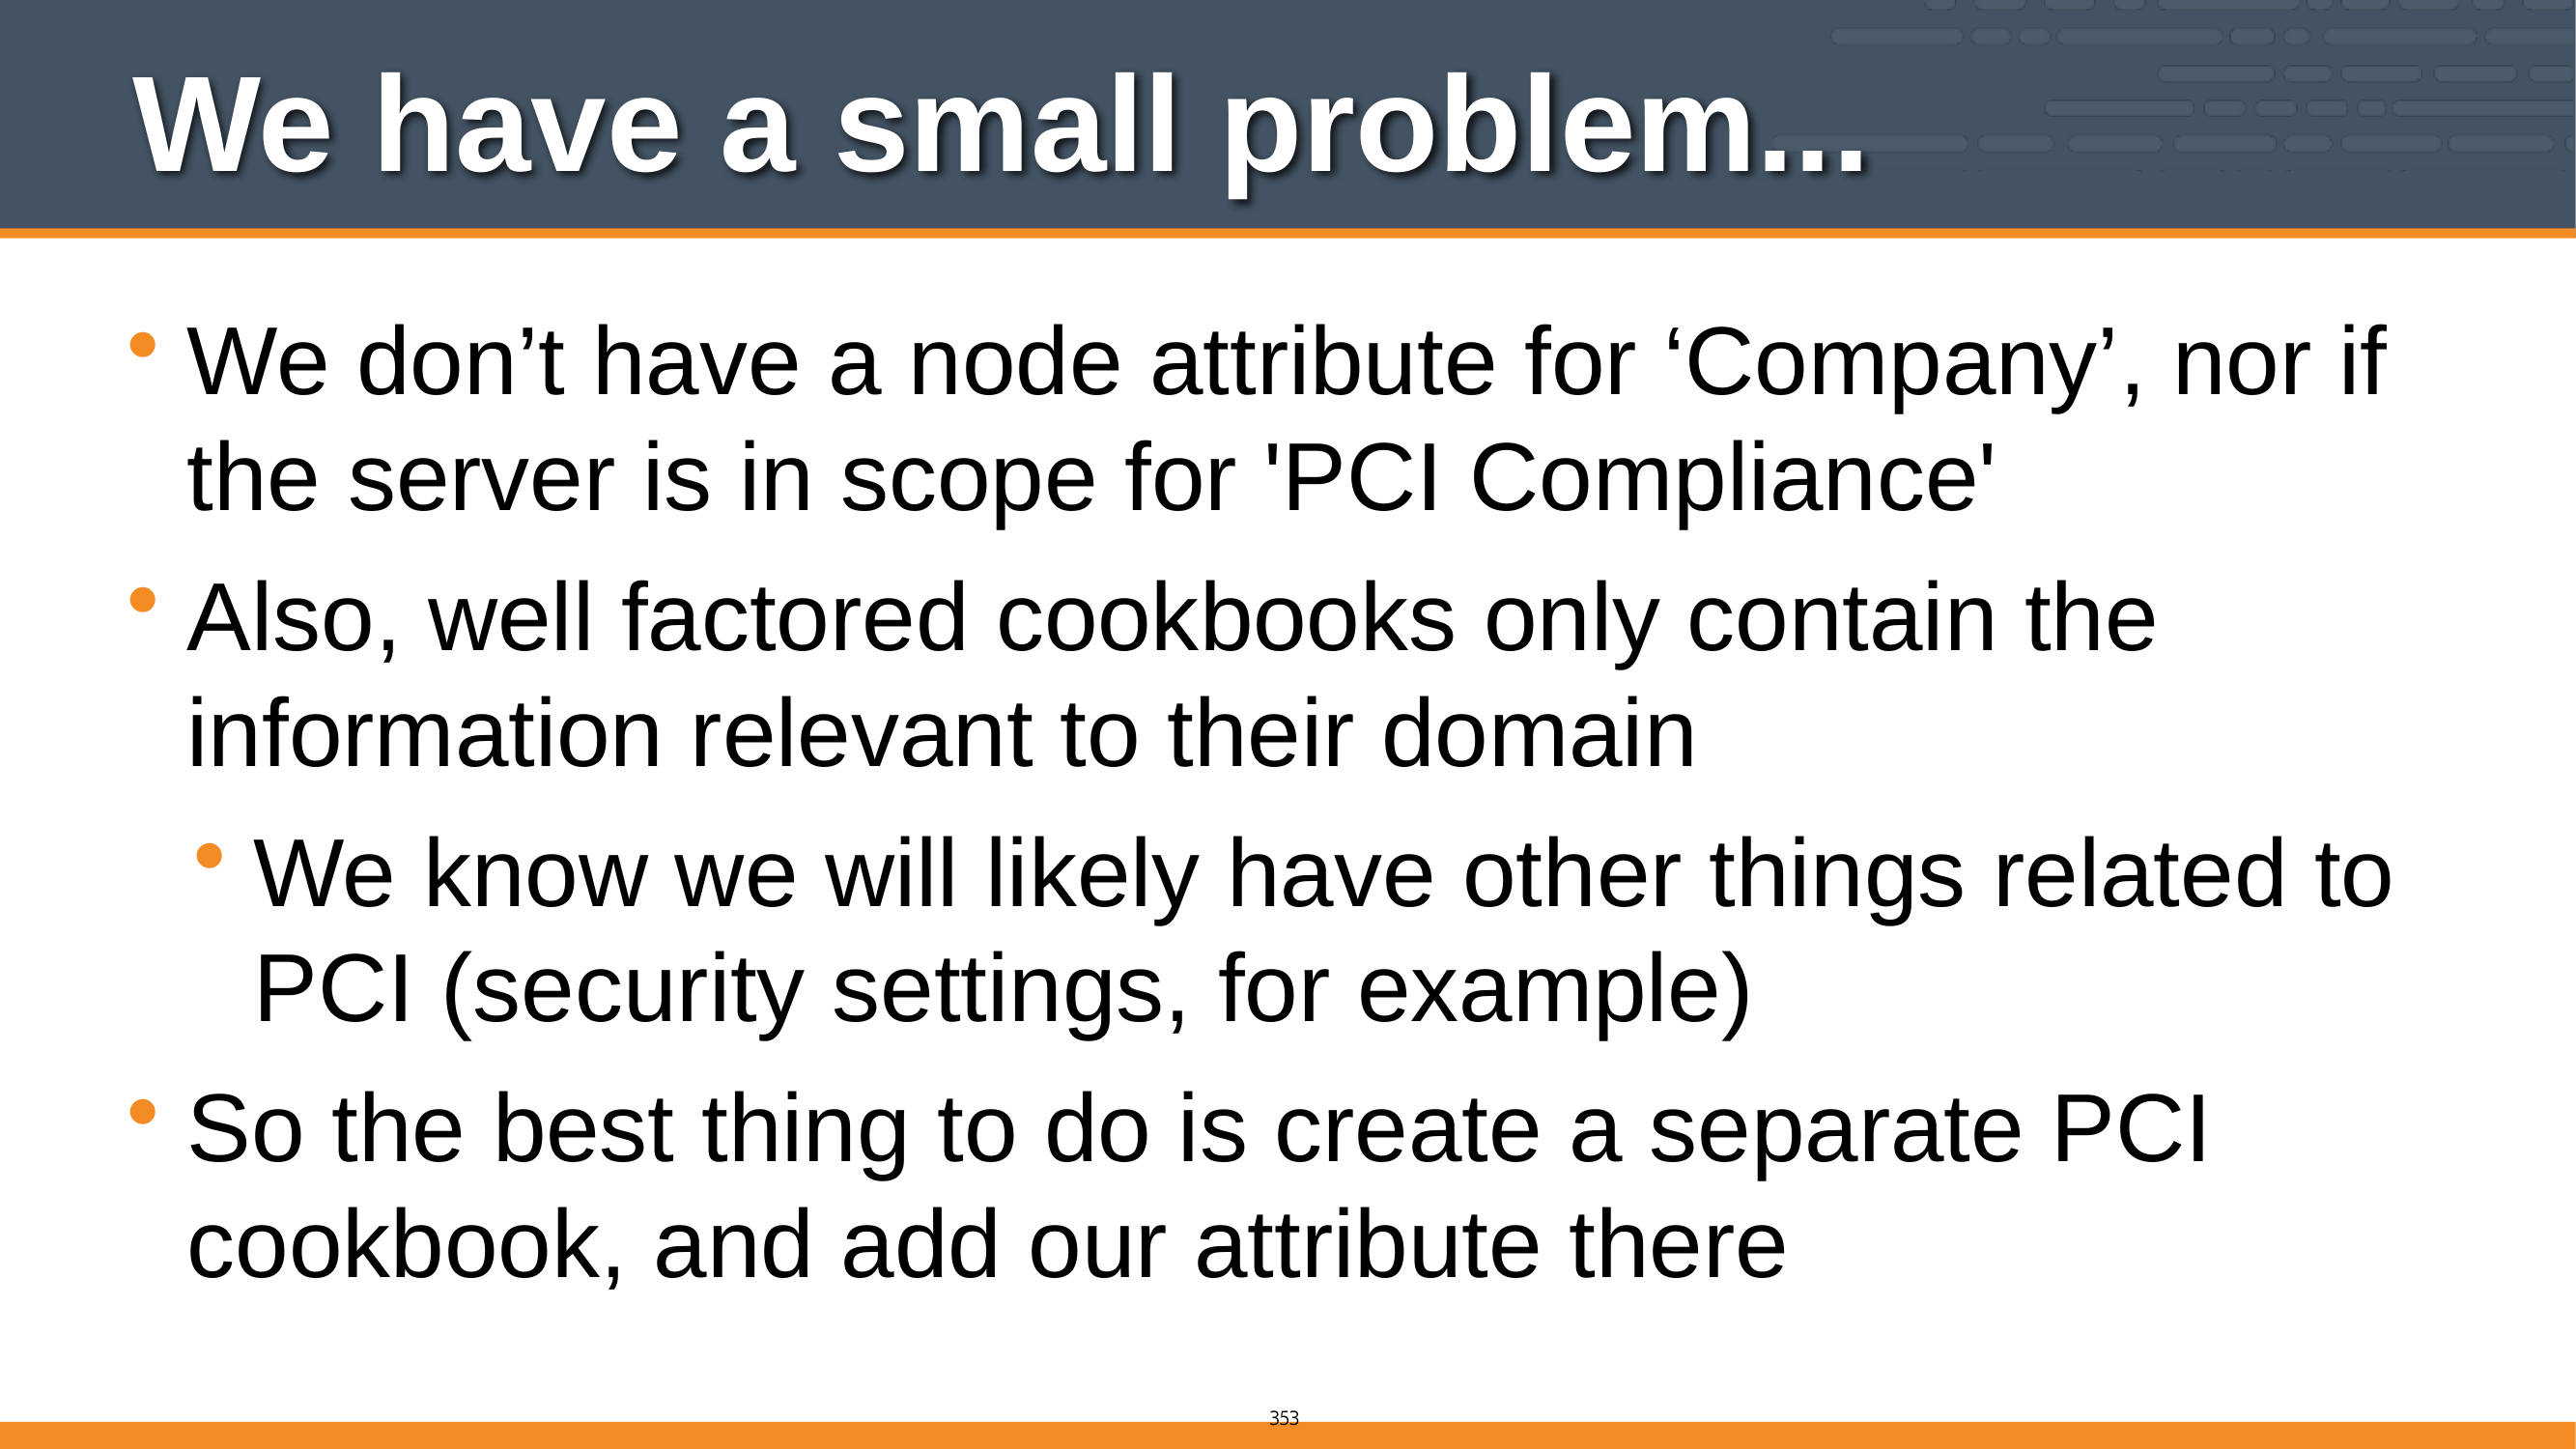

# We have a small problem...
We don’t have a node attribute for ‘Company’, nor if the server is in scope for 'PCI Compliance'
Also, well factored cookbooks only contain the information relevant to their domain
We know we will likely have other things related to PCI (security settings, for example)
So the best thing to do is create a separate PCI cookbook, and add our attribute there
353